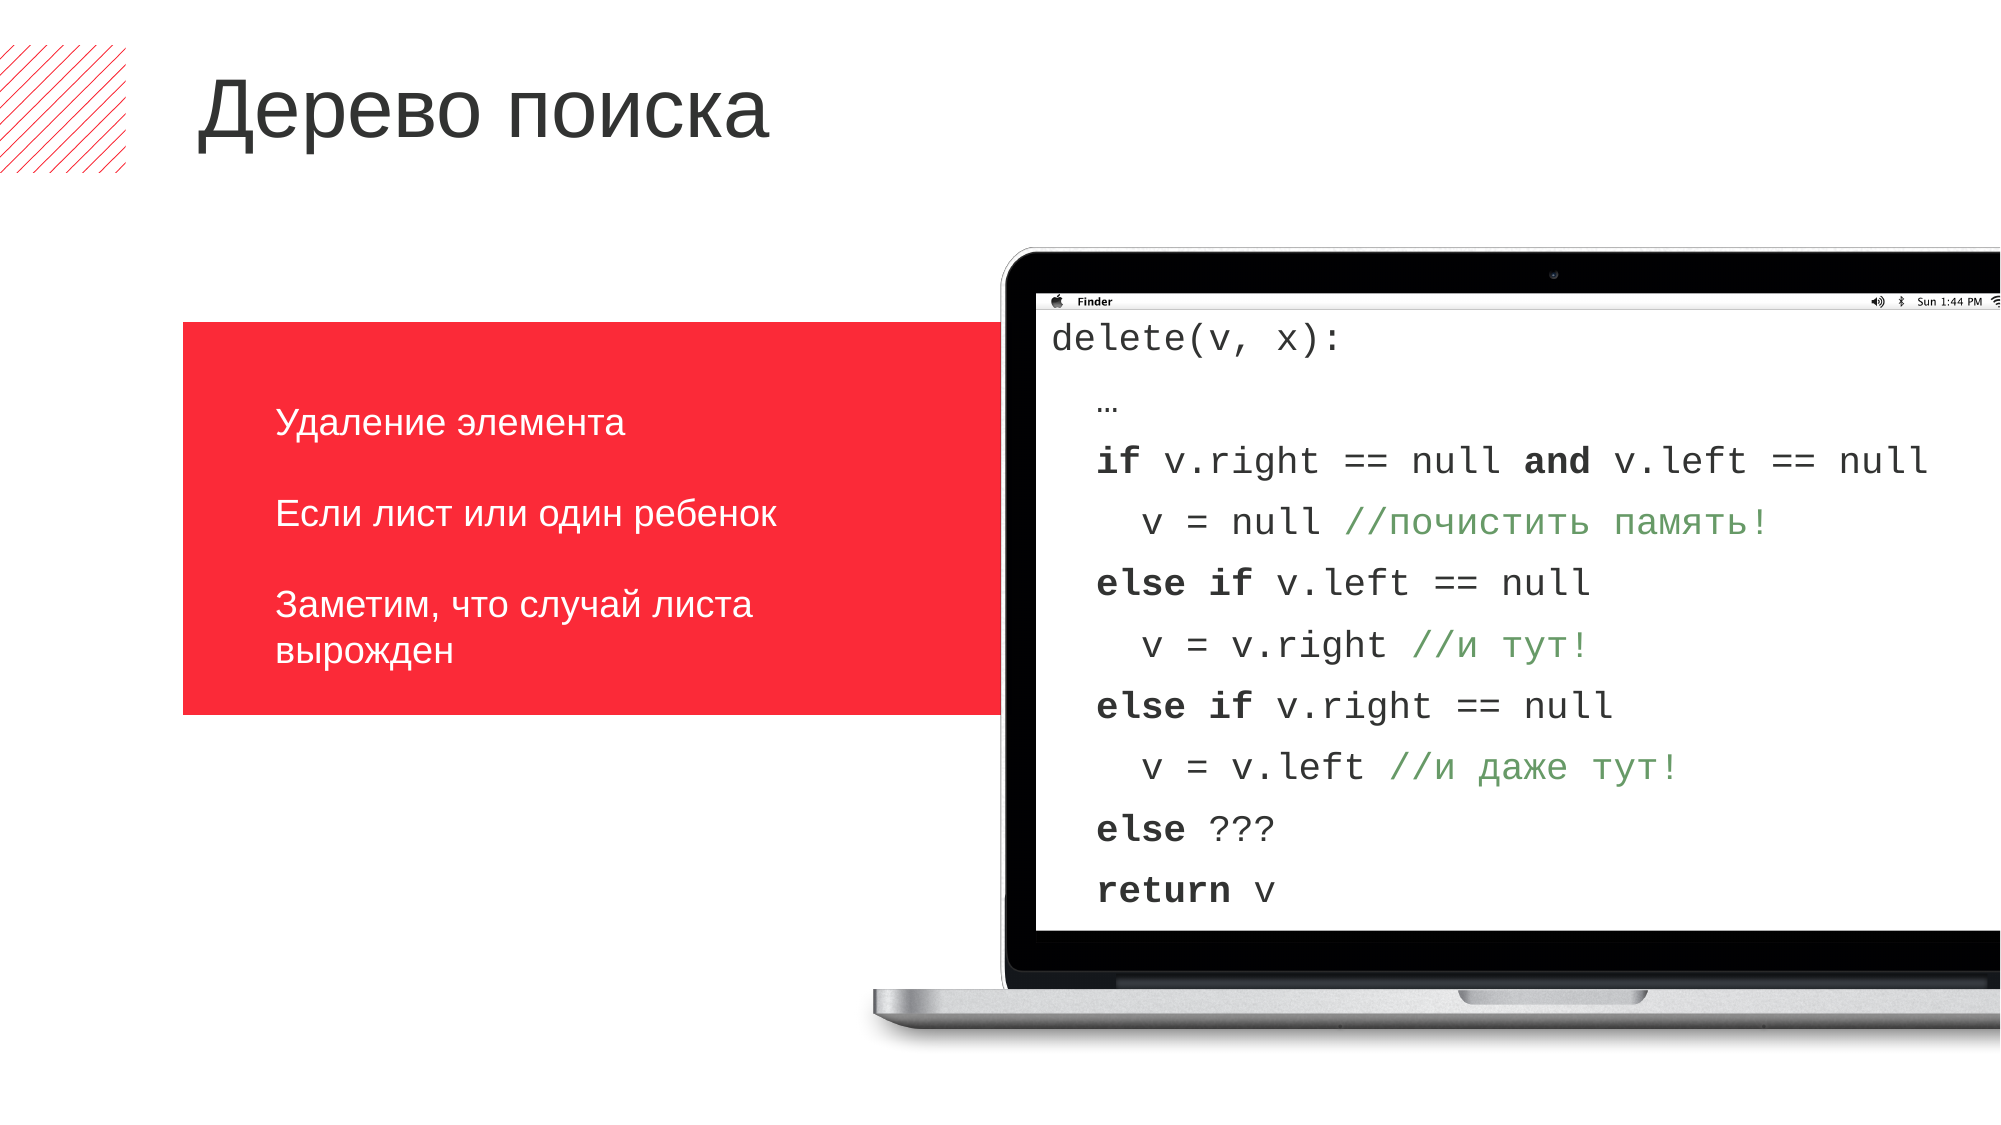

Дерево поиска
delete(v, x):
  …
  if v.right == null and v.left == null
    v = null //почистить память!
  else if v.left == null
    v = v.right //и тут!
  else if v.right == null
    v = v.left //и даже тут!
  else ???
  return v
Удаление элемента

Если лист или один ребенок

Заметим, что случай листа вырожден